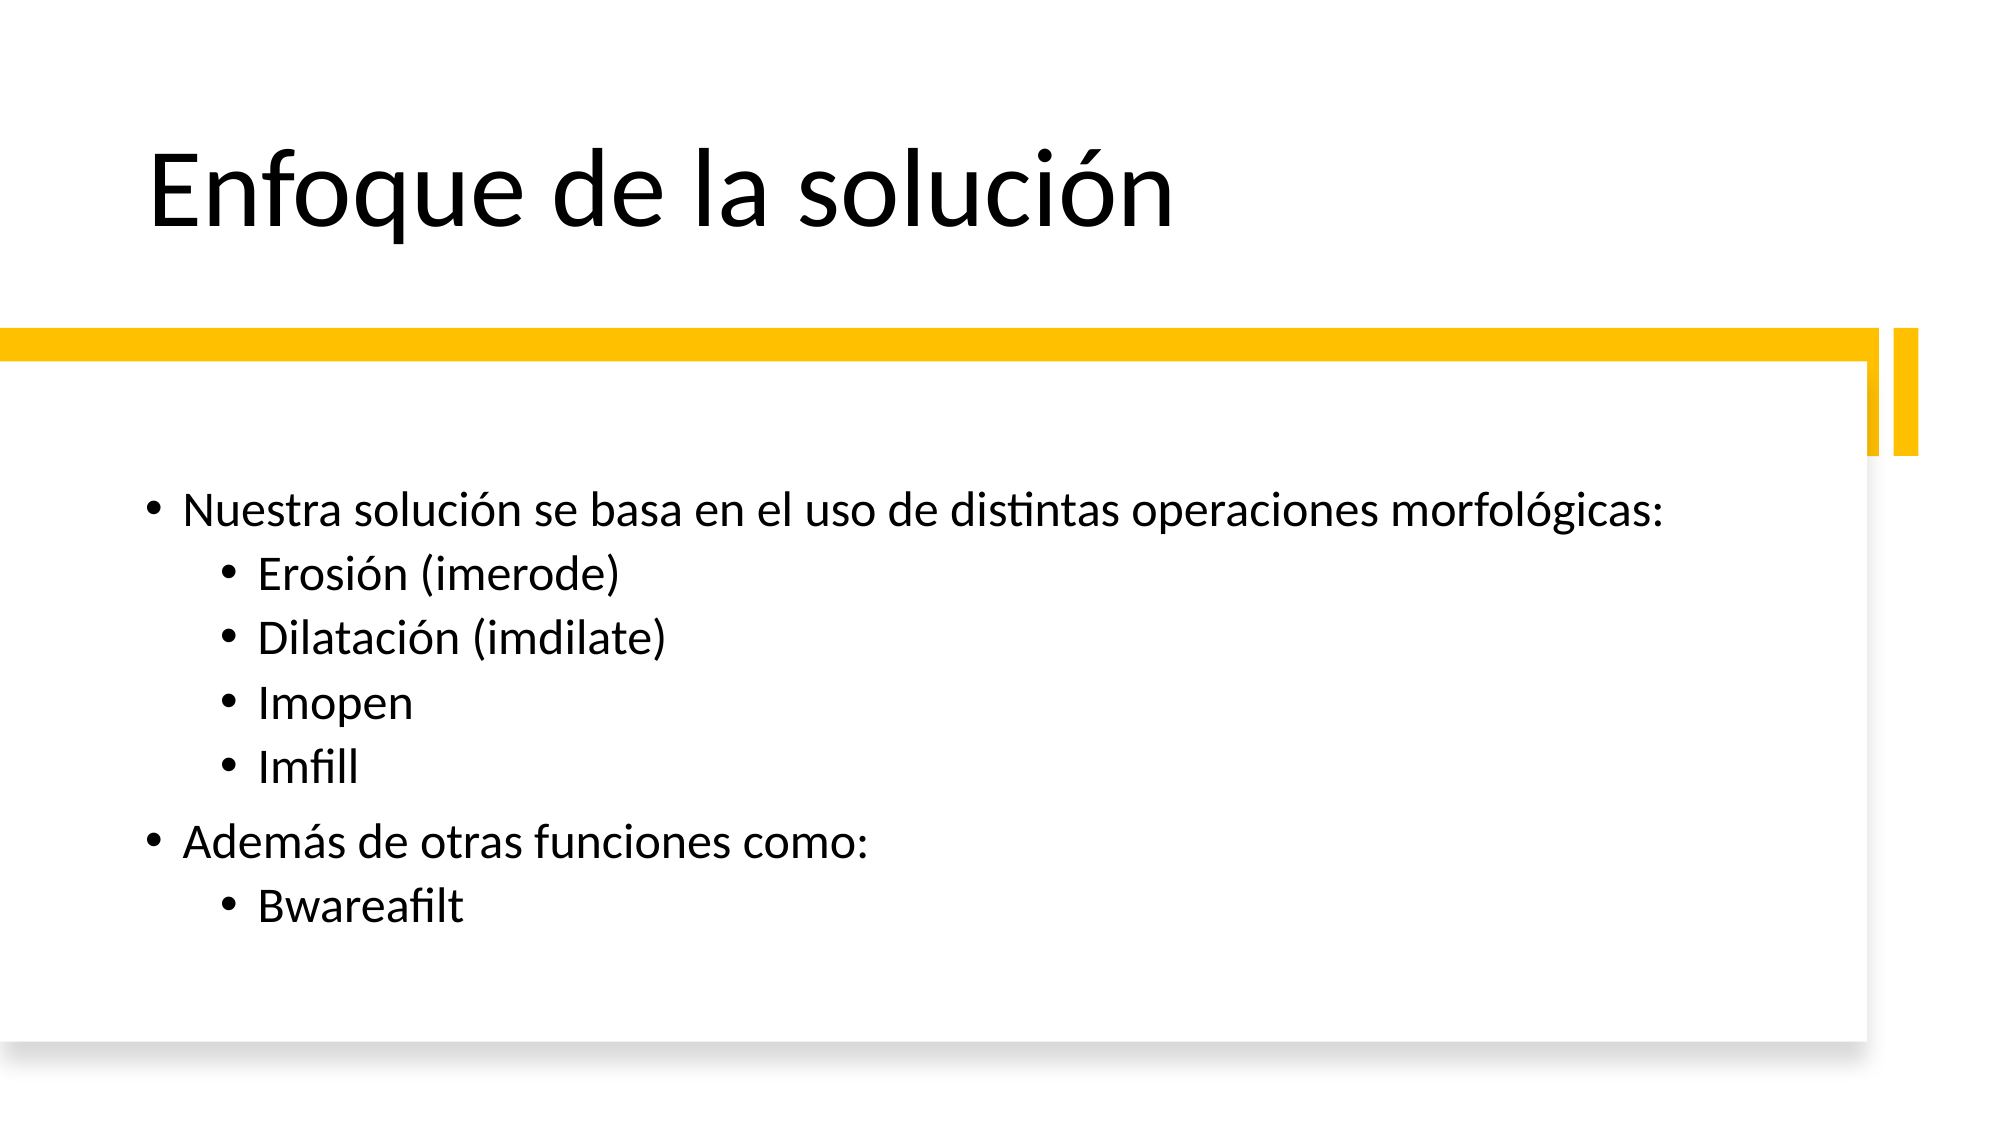

# Enfoque de la solución

Nuestra solución se basa en el uso de distintas operaciones morfológicas:
Erosión (imerode)
Dilatación (imdilate)
Imopen
Imfill
Además de otras funciones como:
Bwareafilt